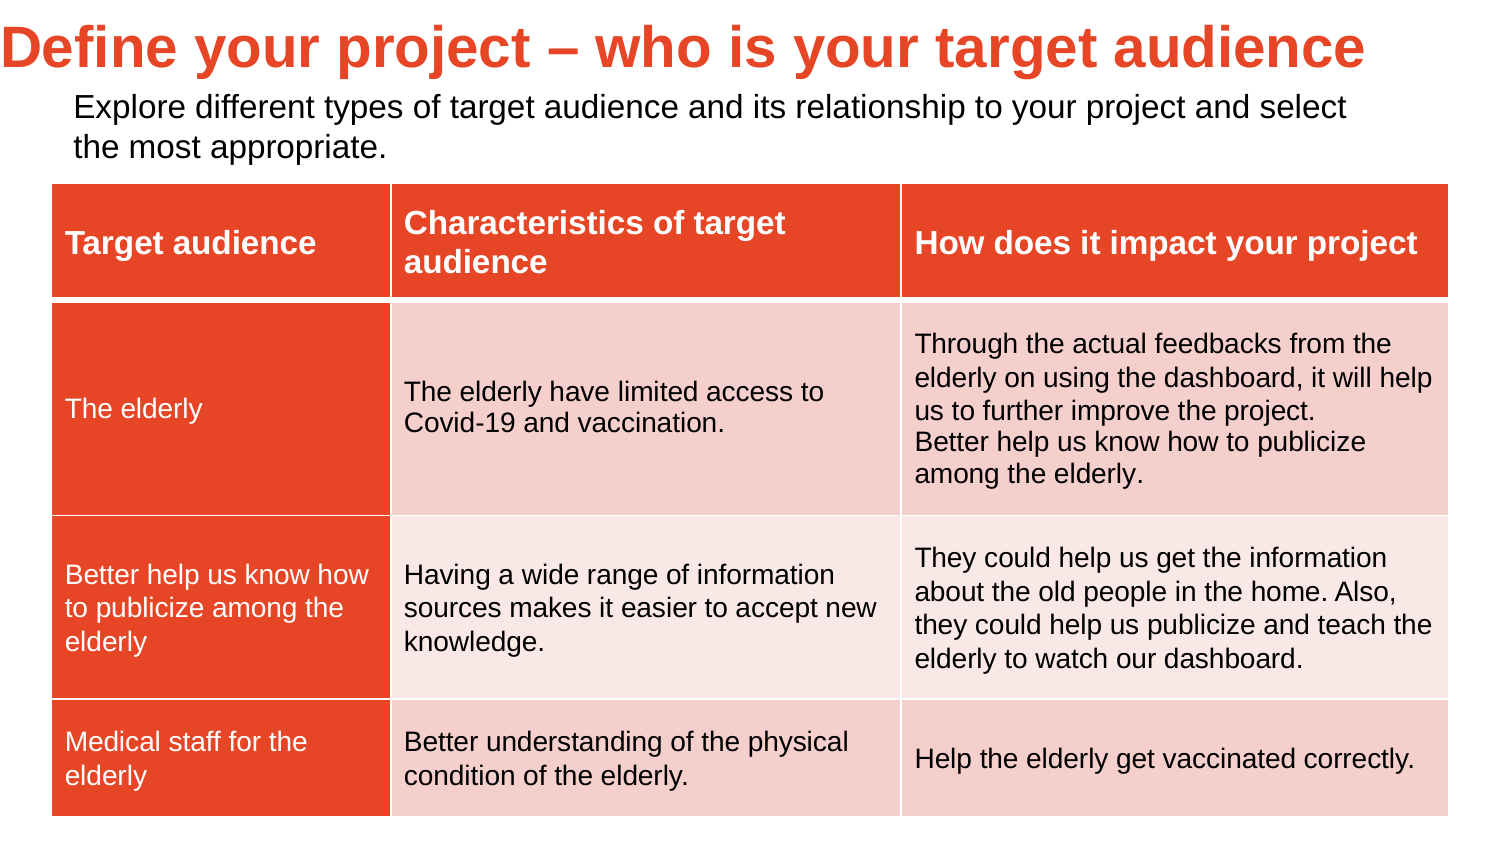

# Define your project – who is your target audience
Explore different types of target audience and its relationship to your project and select
the most appropriate.

| Target audience | Characteristics of target audience | How does it impact your project |
| --- | --- | --- |
| The elderly | The elderly have limited access to Covid-19 and vaccination. | Through the actual feedbacks from the elderly on using the dashboard, it will help us to further improve the project. Better help us know how to publicize among the elderly. |
| Better help us know how to publicize among the elderly | Having a wide range of information sources makes it easier to accept new knowledge. | They could help us get the information about the old people in the home. Also, they could help us publicize and teach the elderly to watch our dashboard. |
| Medical staff for the elderly | Better understanding of the physical condition of the elderly. | Help the elderly get vaccinated correctly. |